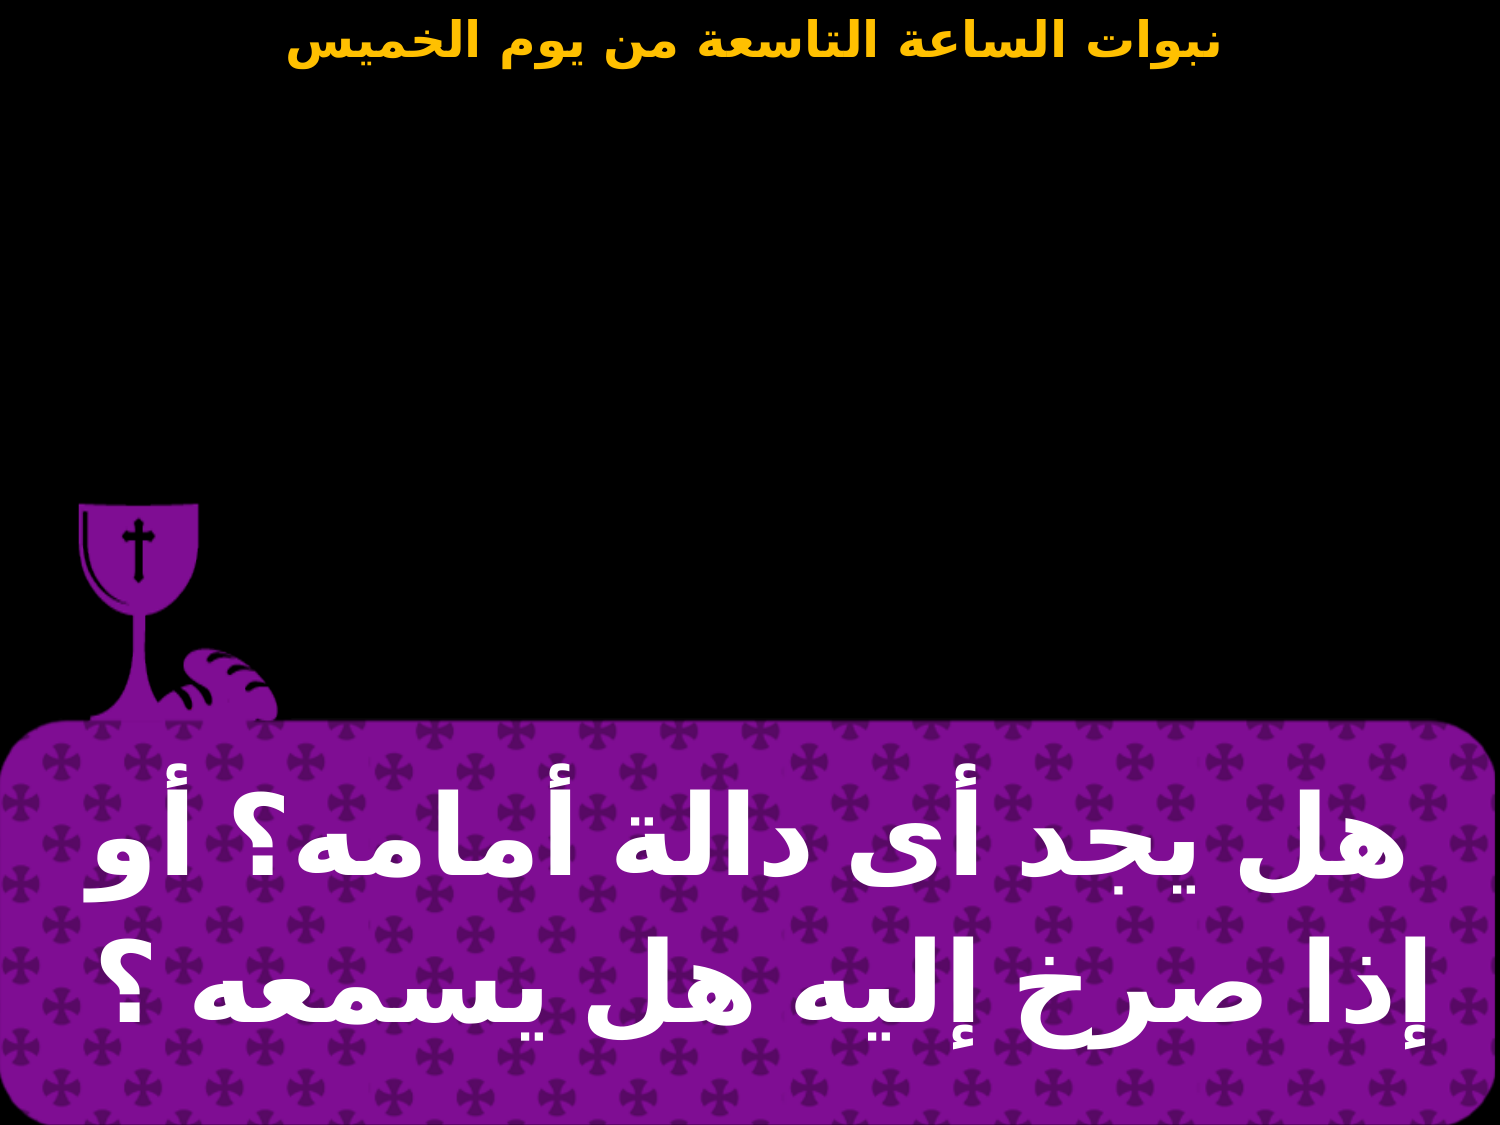

| هل يجد أى دالة أمامه؟ أو إذا صرخ إليه هل يسمعه ؟ |
| --- |